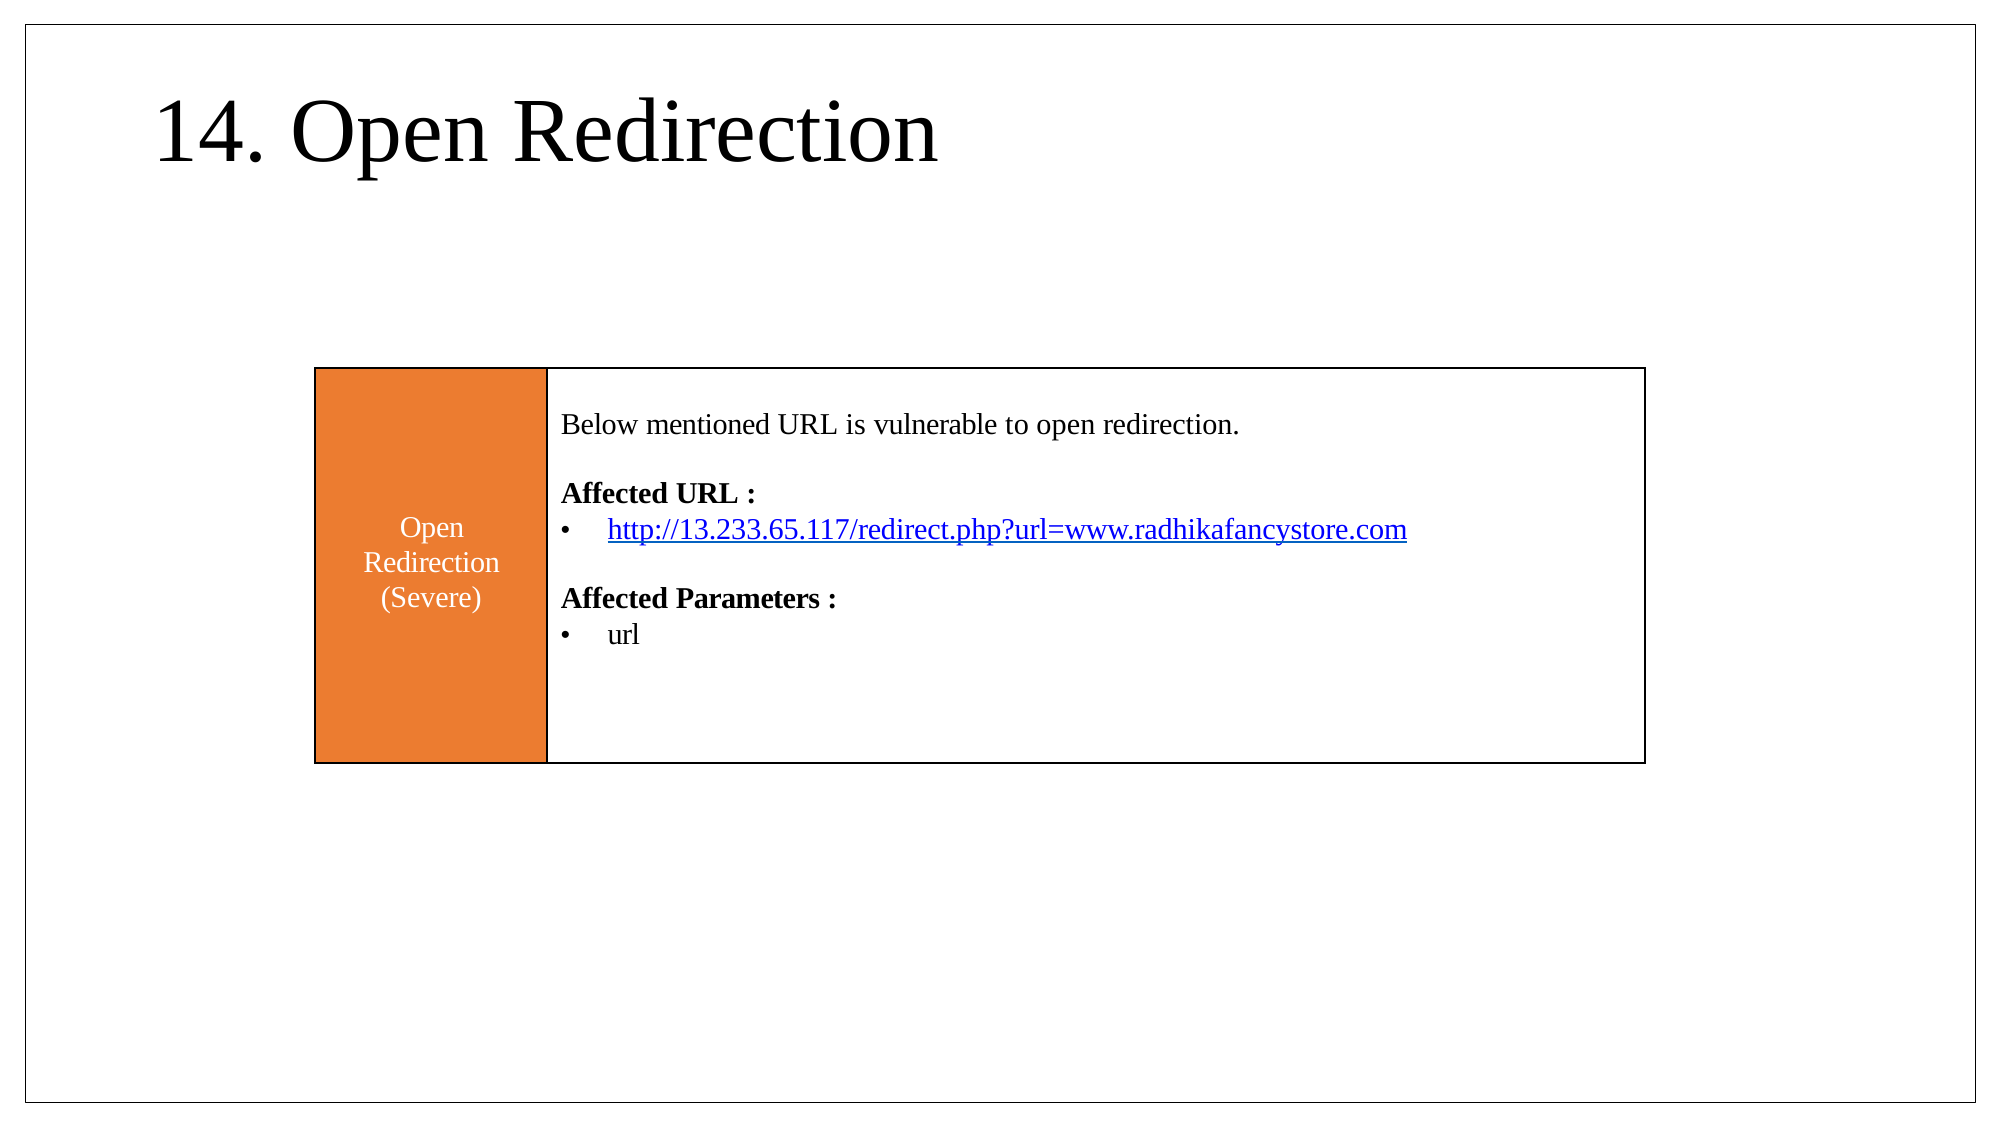

# 14. Open Redirection
| Open Redirection (Severe) | Below mentioned URL is vulnerable to open redirection. Affected URL : http://13.233.65.117/redirect.php?url=www.radhikafancystore.com Affected Parameters : url |
| --- | --- |